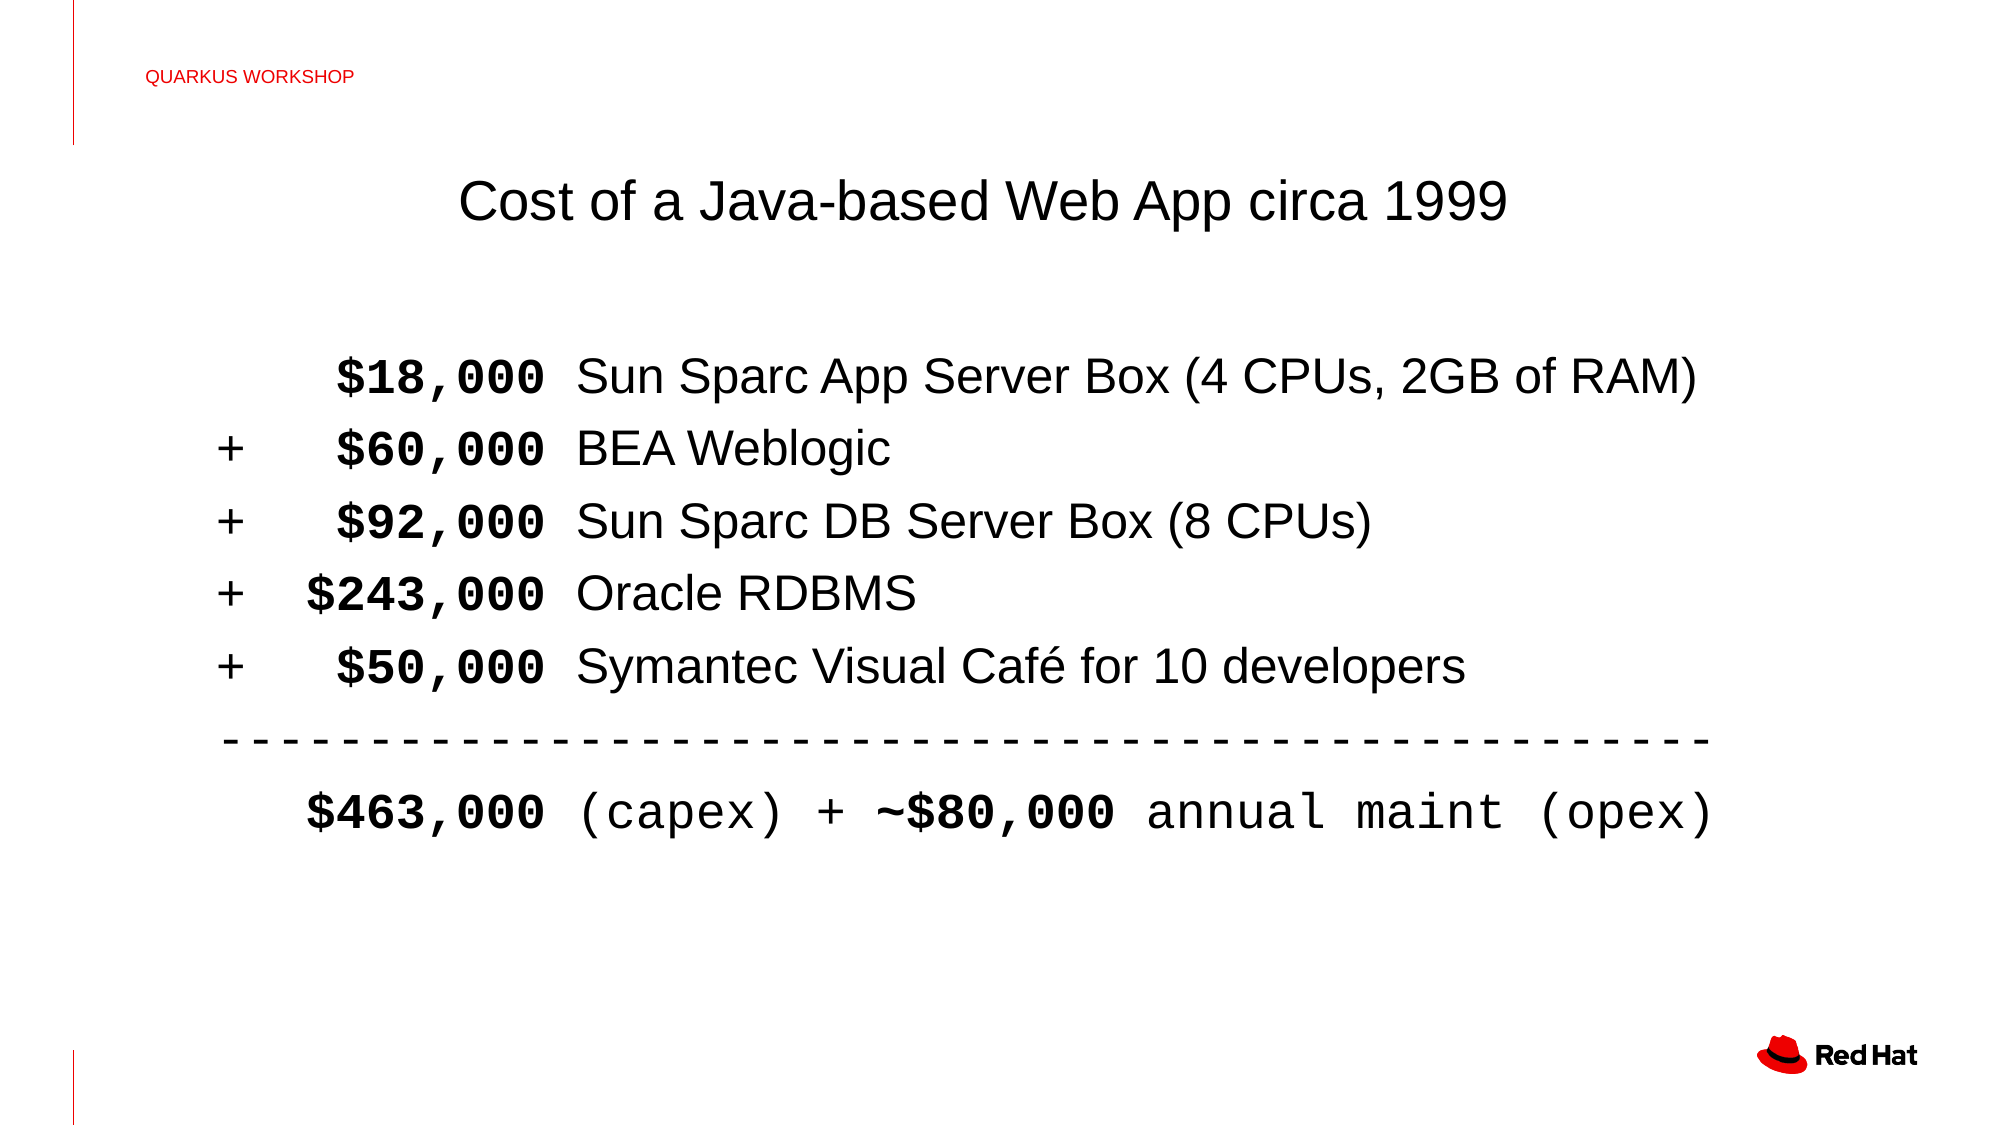

QUARKUS WORKSHOP
Cost of a Java-based Web App circa 1999
    $18,000 Sun Sparc App Server Box (4 CPUs, 2GB of RAM)
+   $60,000 BEA Weblogic
+   $92,000 Sun Sparc DB Server Box (8 CPUs)
+  $243,000 Oracle RDBMS
+   $50,000 Symantec Visual Café for 10 developers
--------------------------------------------------
   $463,000 (capex) + ~$80,000 annual maint (opex)